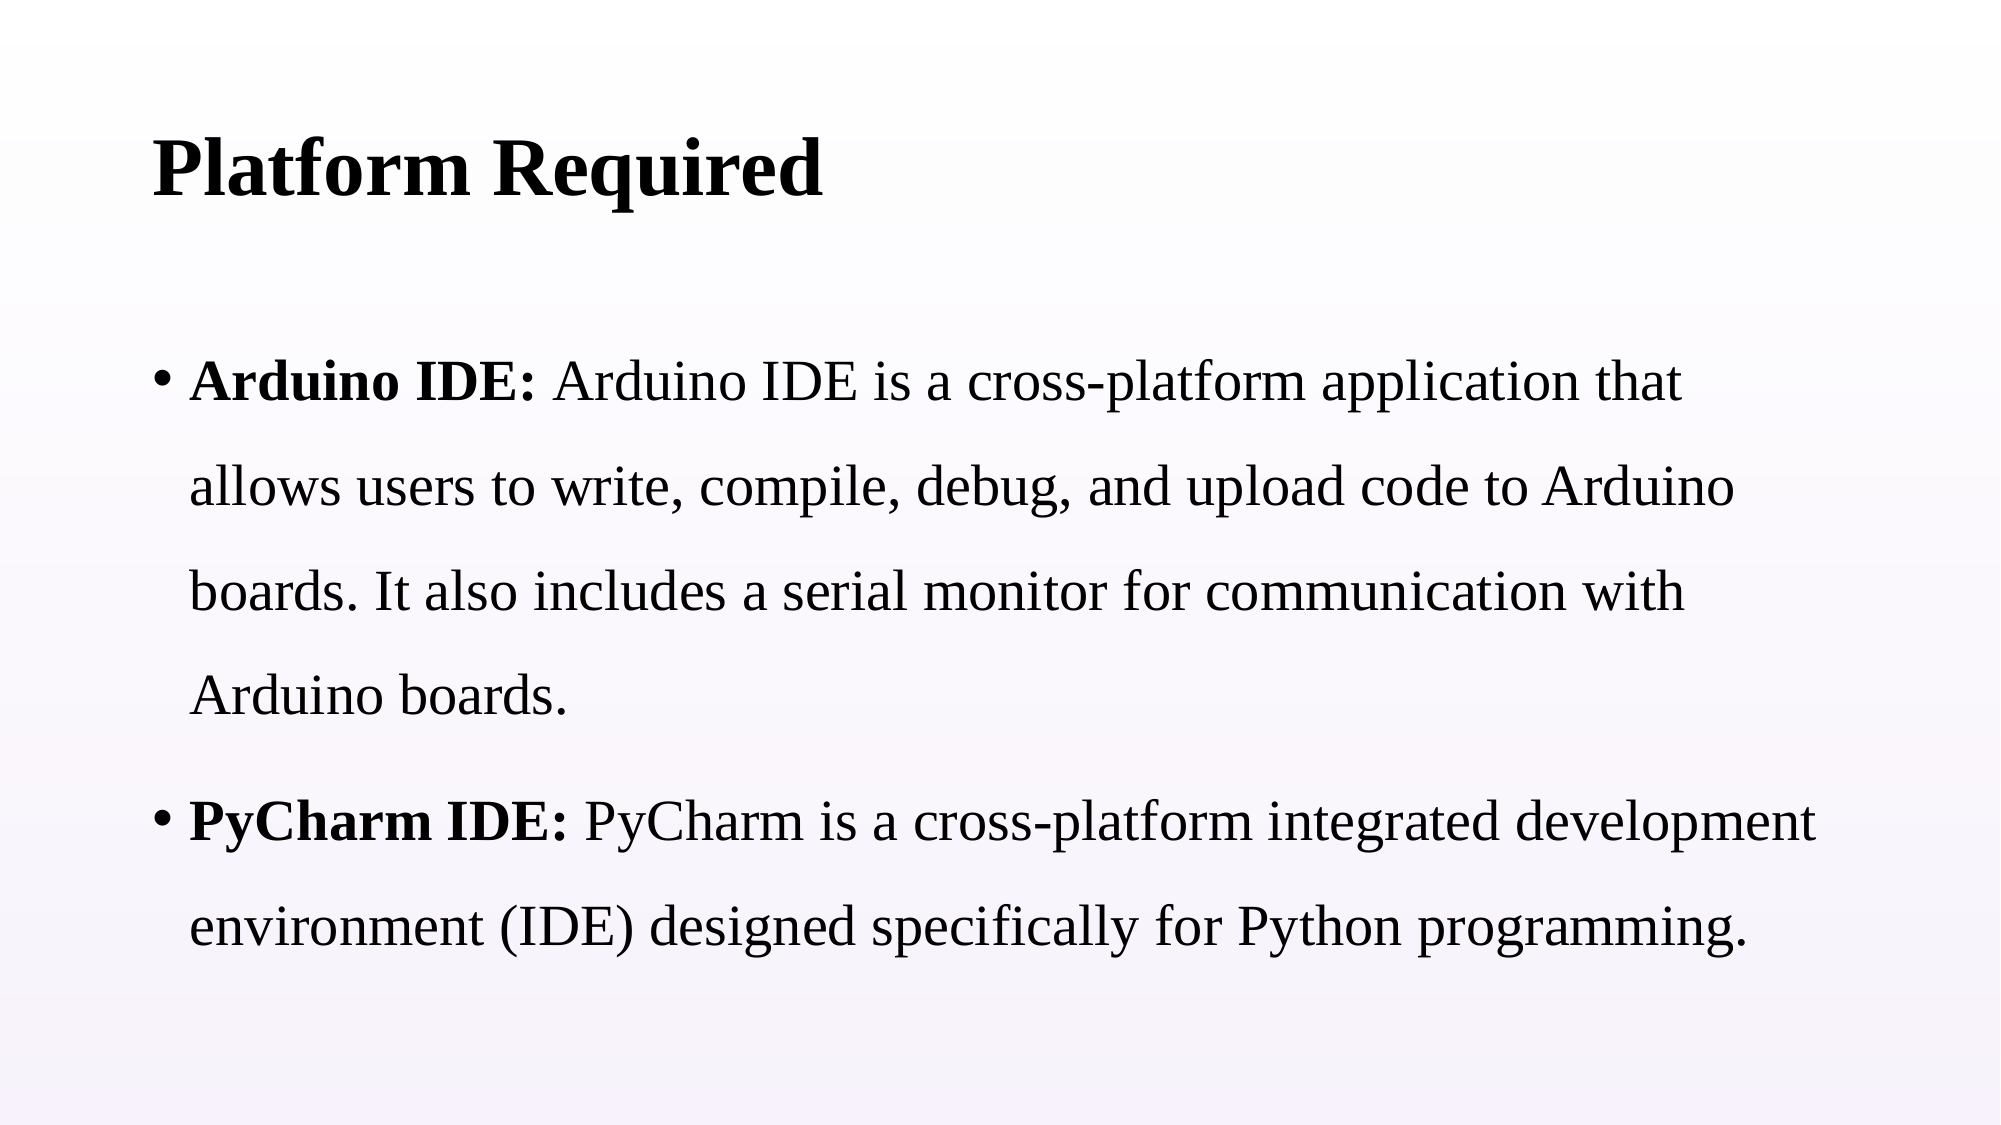

# Platform Required
Arduino IDE: Arduino IDE is a cross-platform application that allows users to write, compile, debug, and upload code to Arduino boards. It also includes a serial monitor for communication with Arduino boards.
PyCharm IDE: PyCharm is a cross-platform integrated development environment (IDE) designed specifically for Python programming.